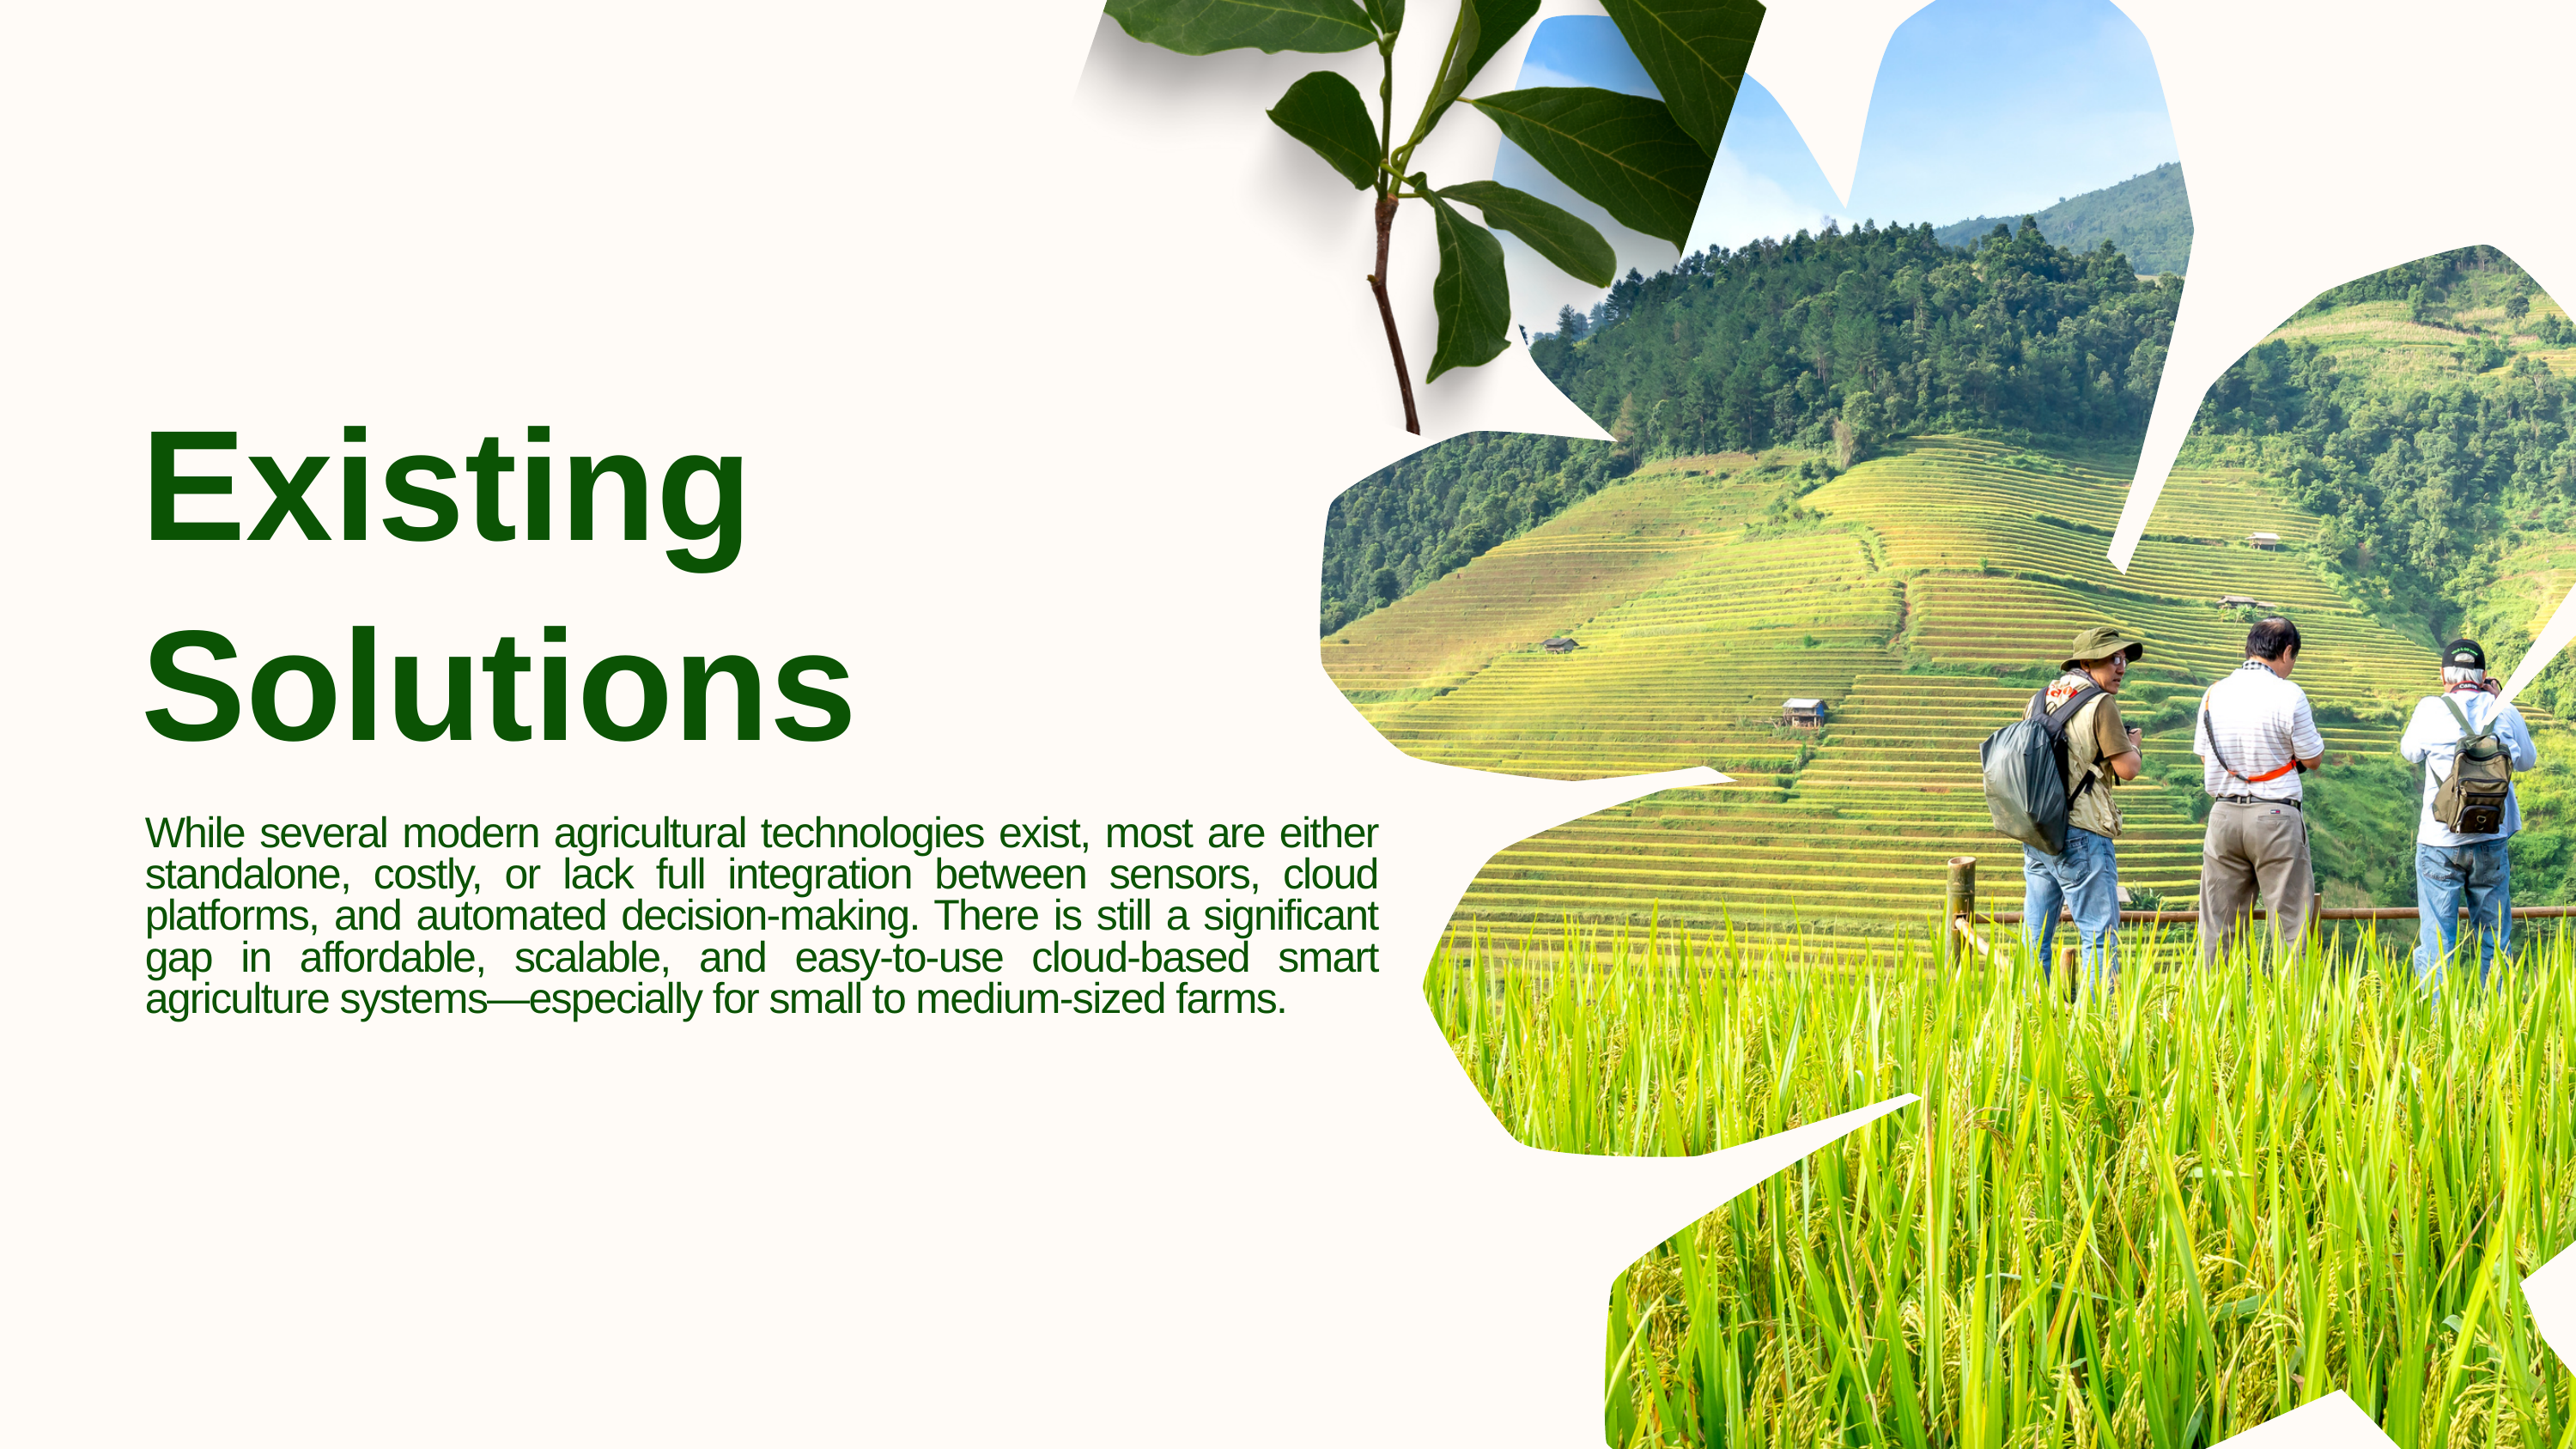

Existing Solutions
While several modern agricultural technologies exist, most are either standalone, costly, or lack full integration between sensors, cloud platforms, and automated decision-making. There is still a significant gap in affordable, scalable, and easy-to-use cloud-based smart agriculture systems—especially for small to medium-sized farms.